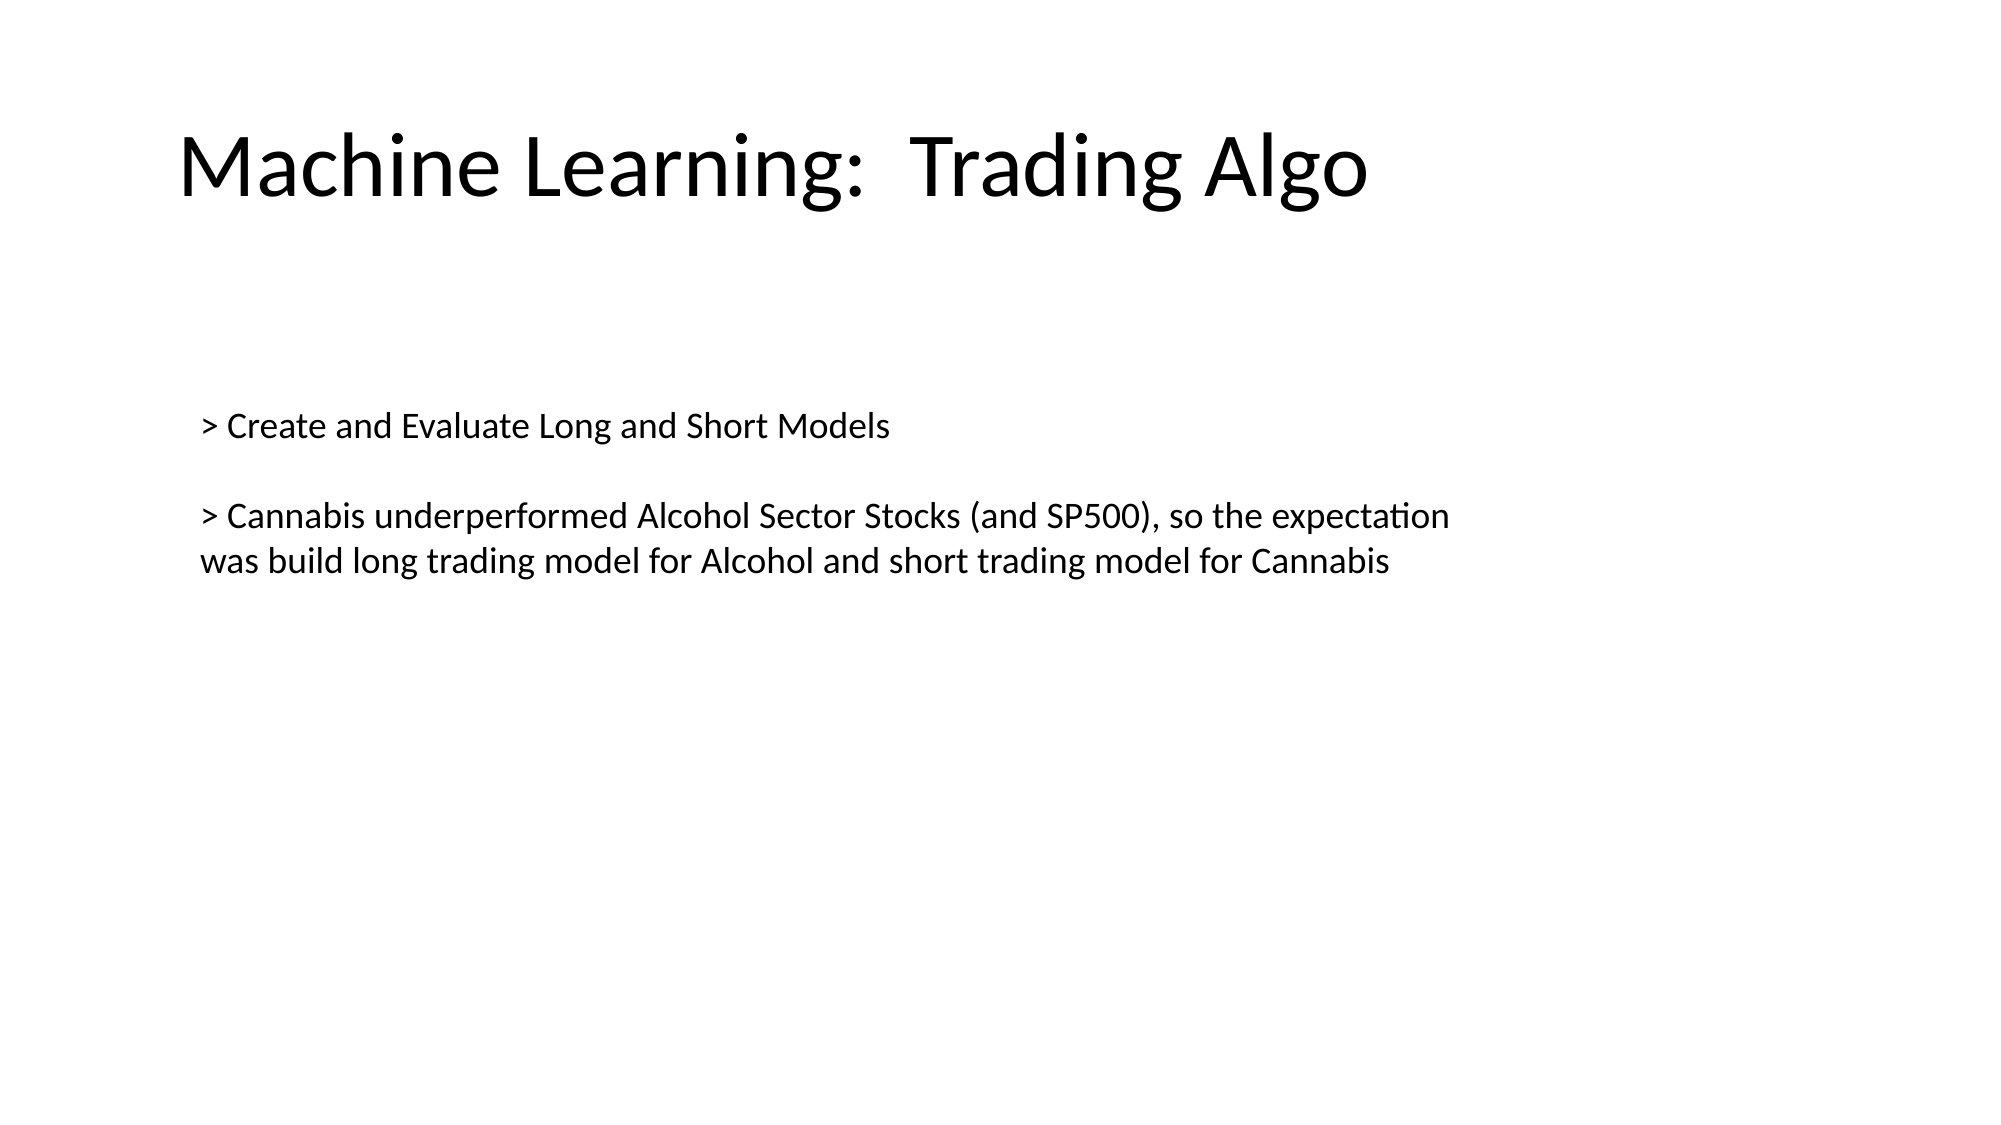

# Machine Learning:  Trading Algo

> Create and Evaluate Long and Short Models
> Cannabis underperformed Alcohol Sector Stocks (and SP500), so the expectation was build long trading model for Alcohol and short trading model for Cannabis